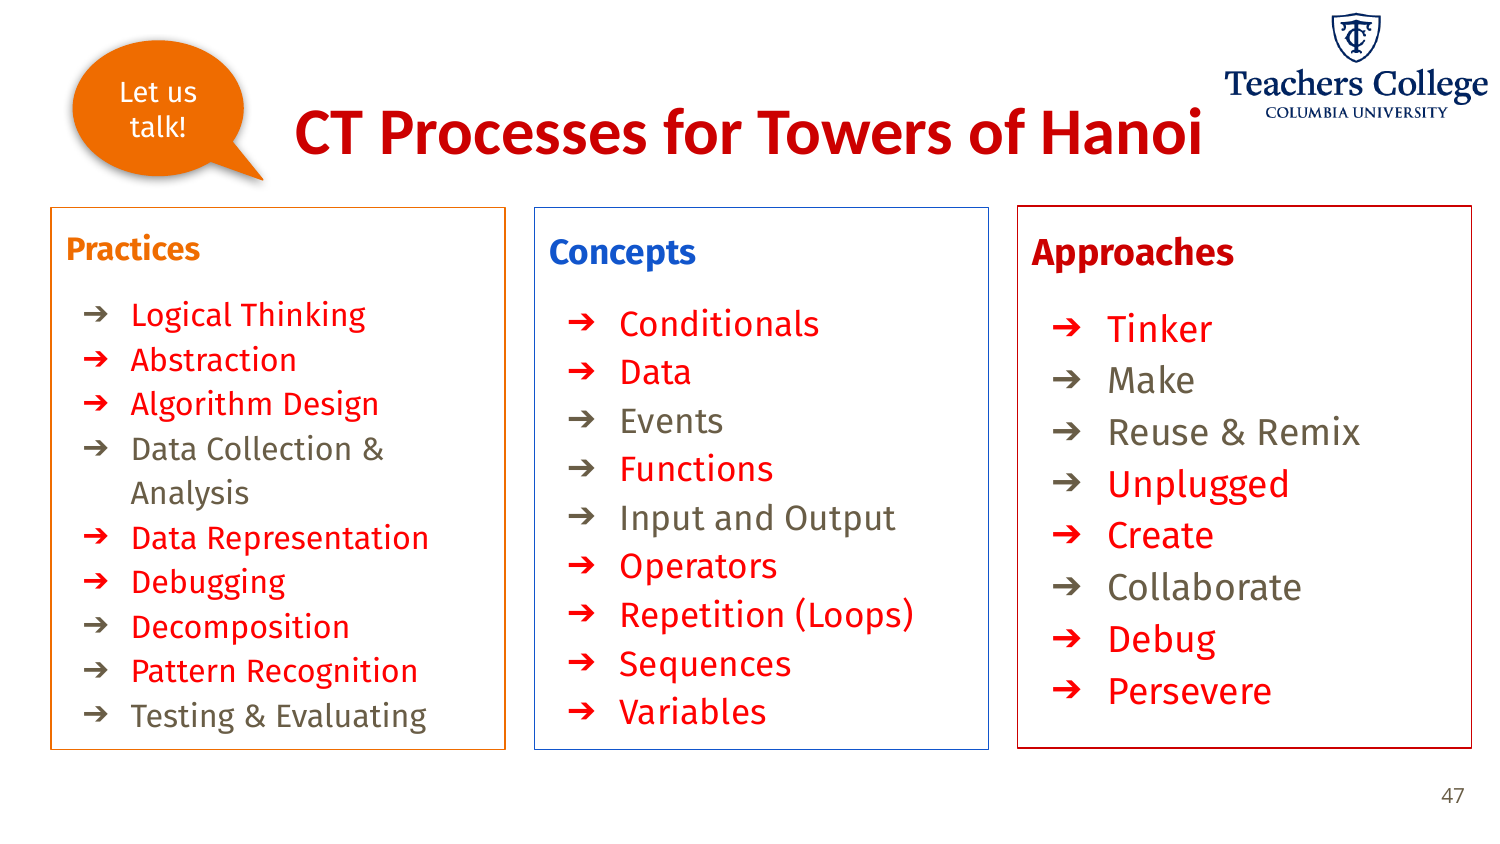

Let us talk!
# CT Processes for Towers of Hanoi
Approaches
Tinker
Make
Reuse & Remix
Unplugged
Create
Collaborate
Debug
Persevere
Practices
Logical Thinking
Abstraction
Algorithm Design
Data Collection & Analysis
Data Representation
Debugging
Decomposition
Pattern Recognition
Testing & Evaluating
Concepts
Conditionals
Data
Events
Functions
Input and Output
Operators
Repetition (Loops)
Sequences
Variables
47